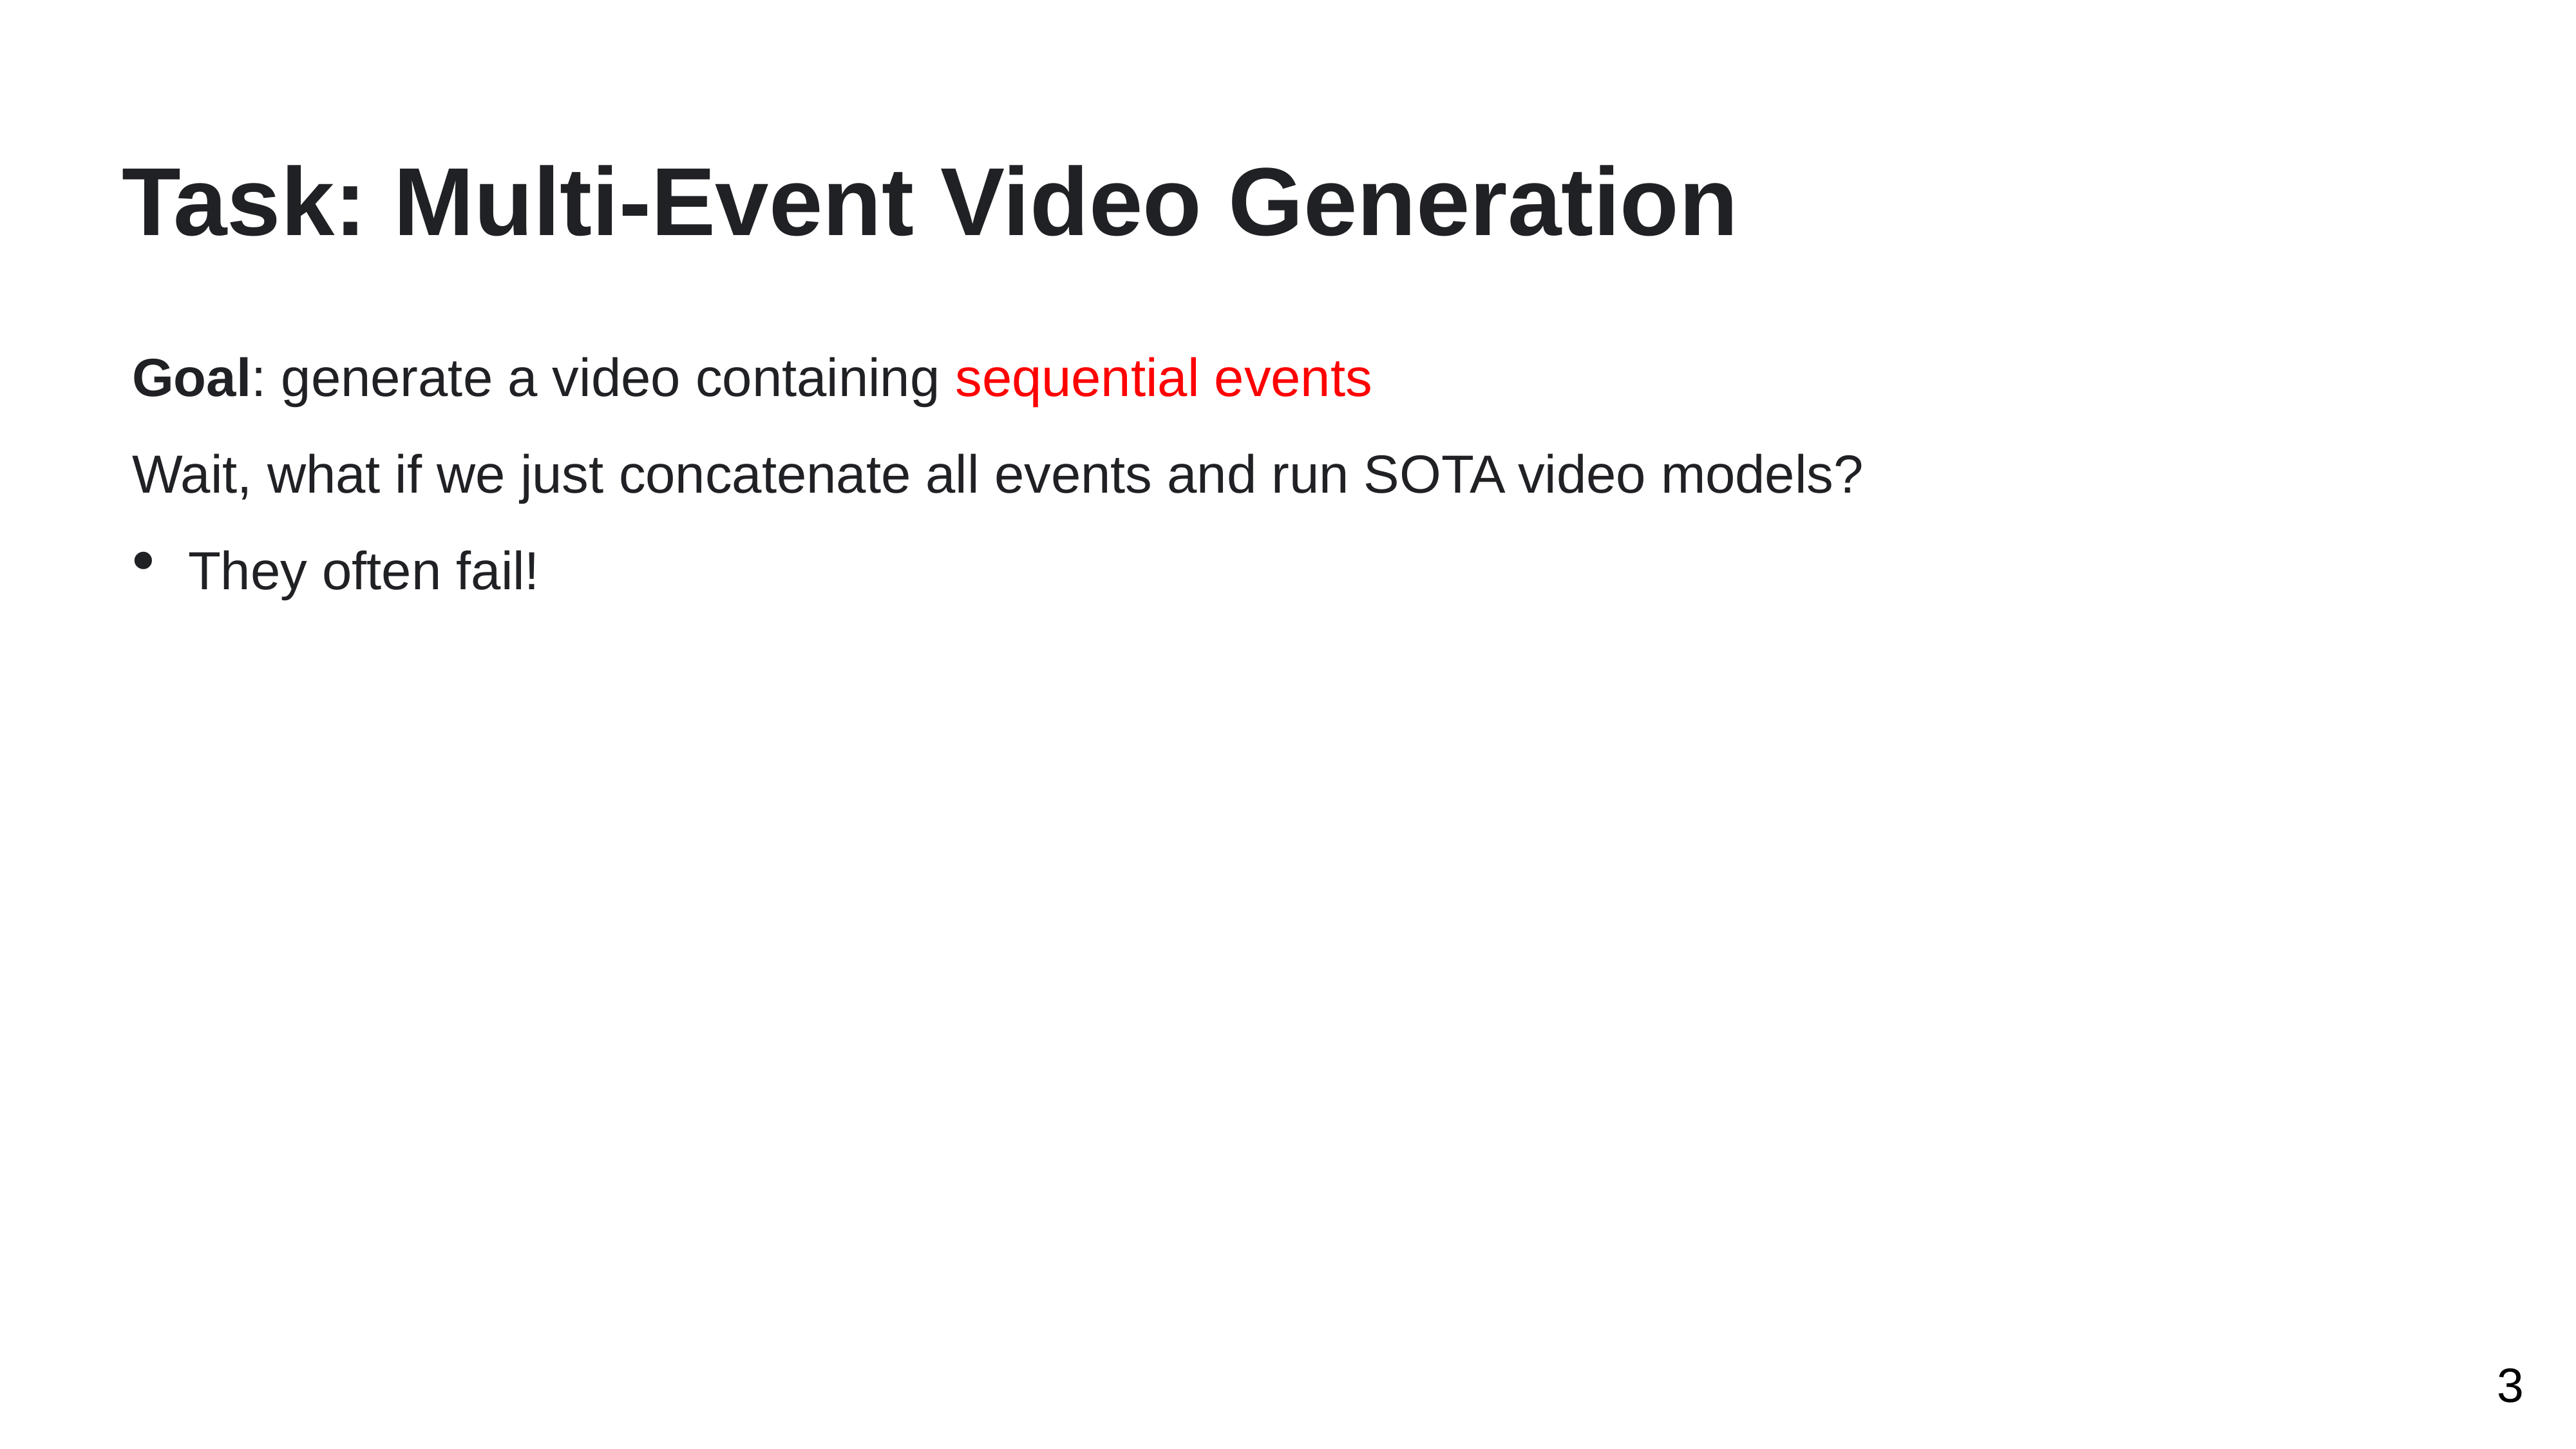

Task: Multi-Event Video Generation
Goal: generate a video containing sequential events
Wait, what if we just concatenate all events and run SOTA video models?
They often fail!
3